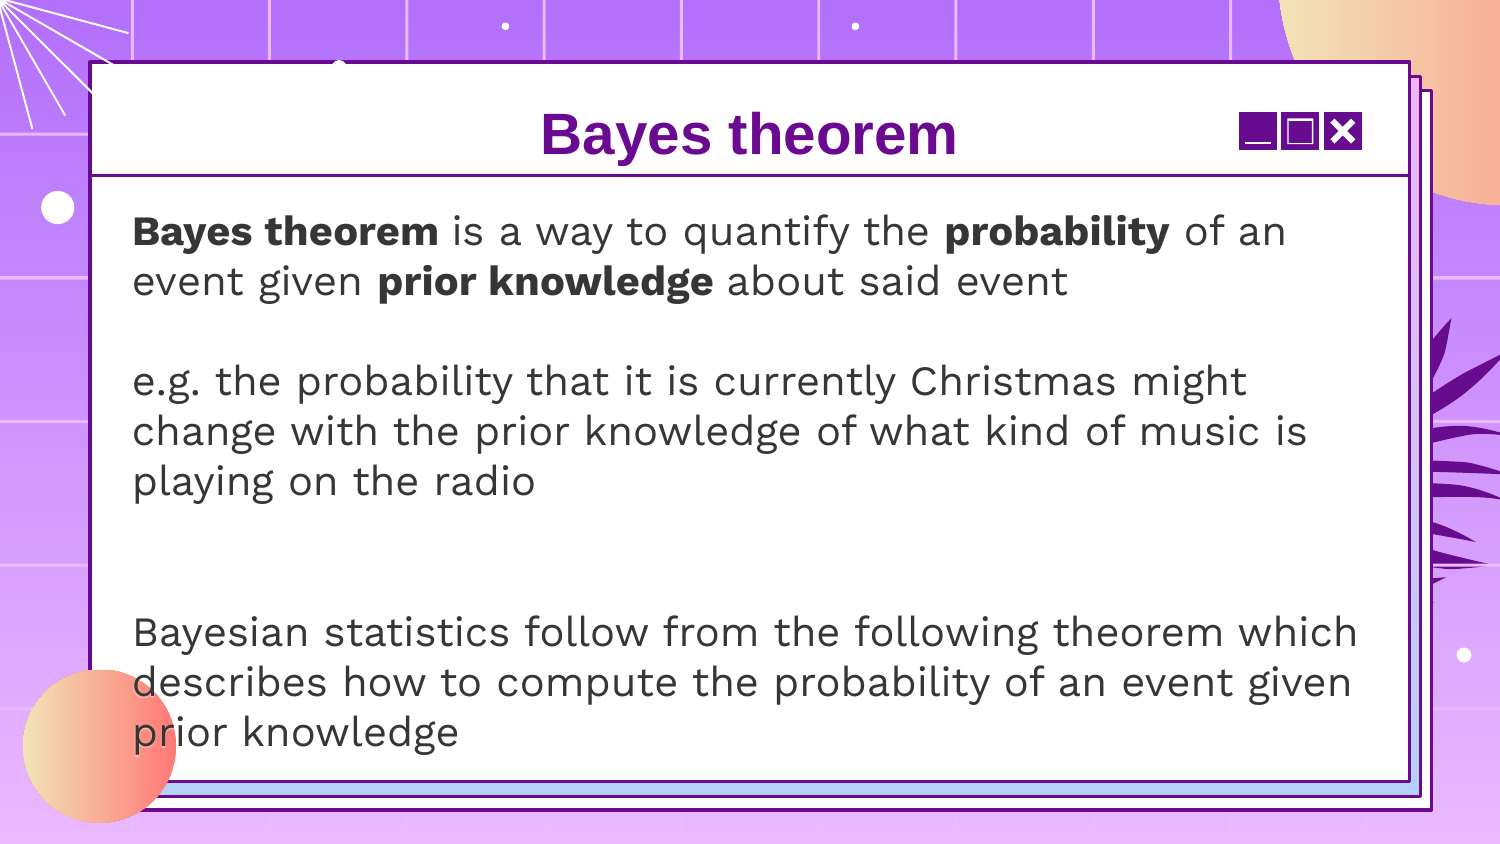

# Bayes theorem
Bayes theorem is a way to quantify the probability of an event given prior knowledge about said event

e.g. the probability that it is currently Christmas might change with the prior knowledge of what kind of music is playing on the radio

Bayesian statistics follow from the following theorem which describes how to compute the probability of an event given prior knowledge